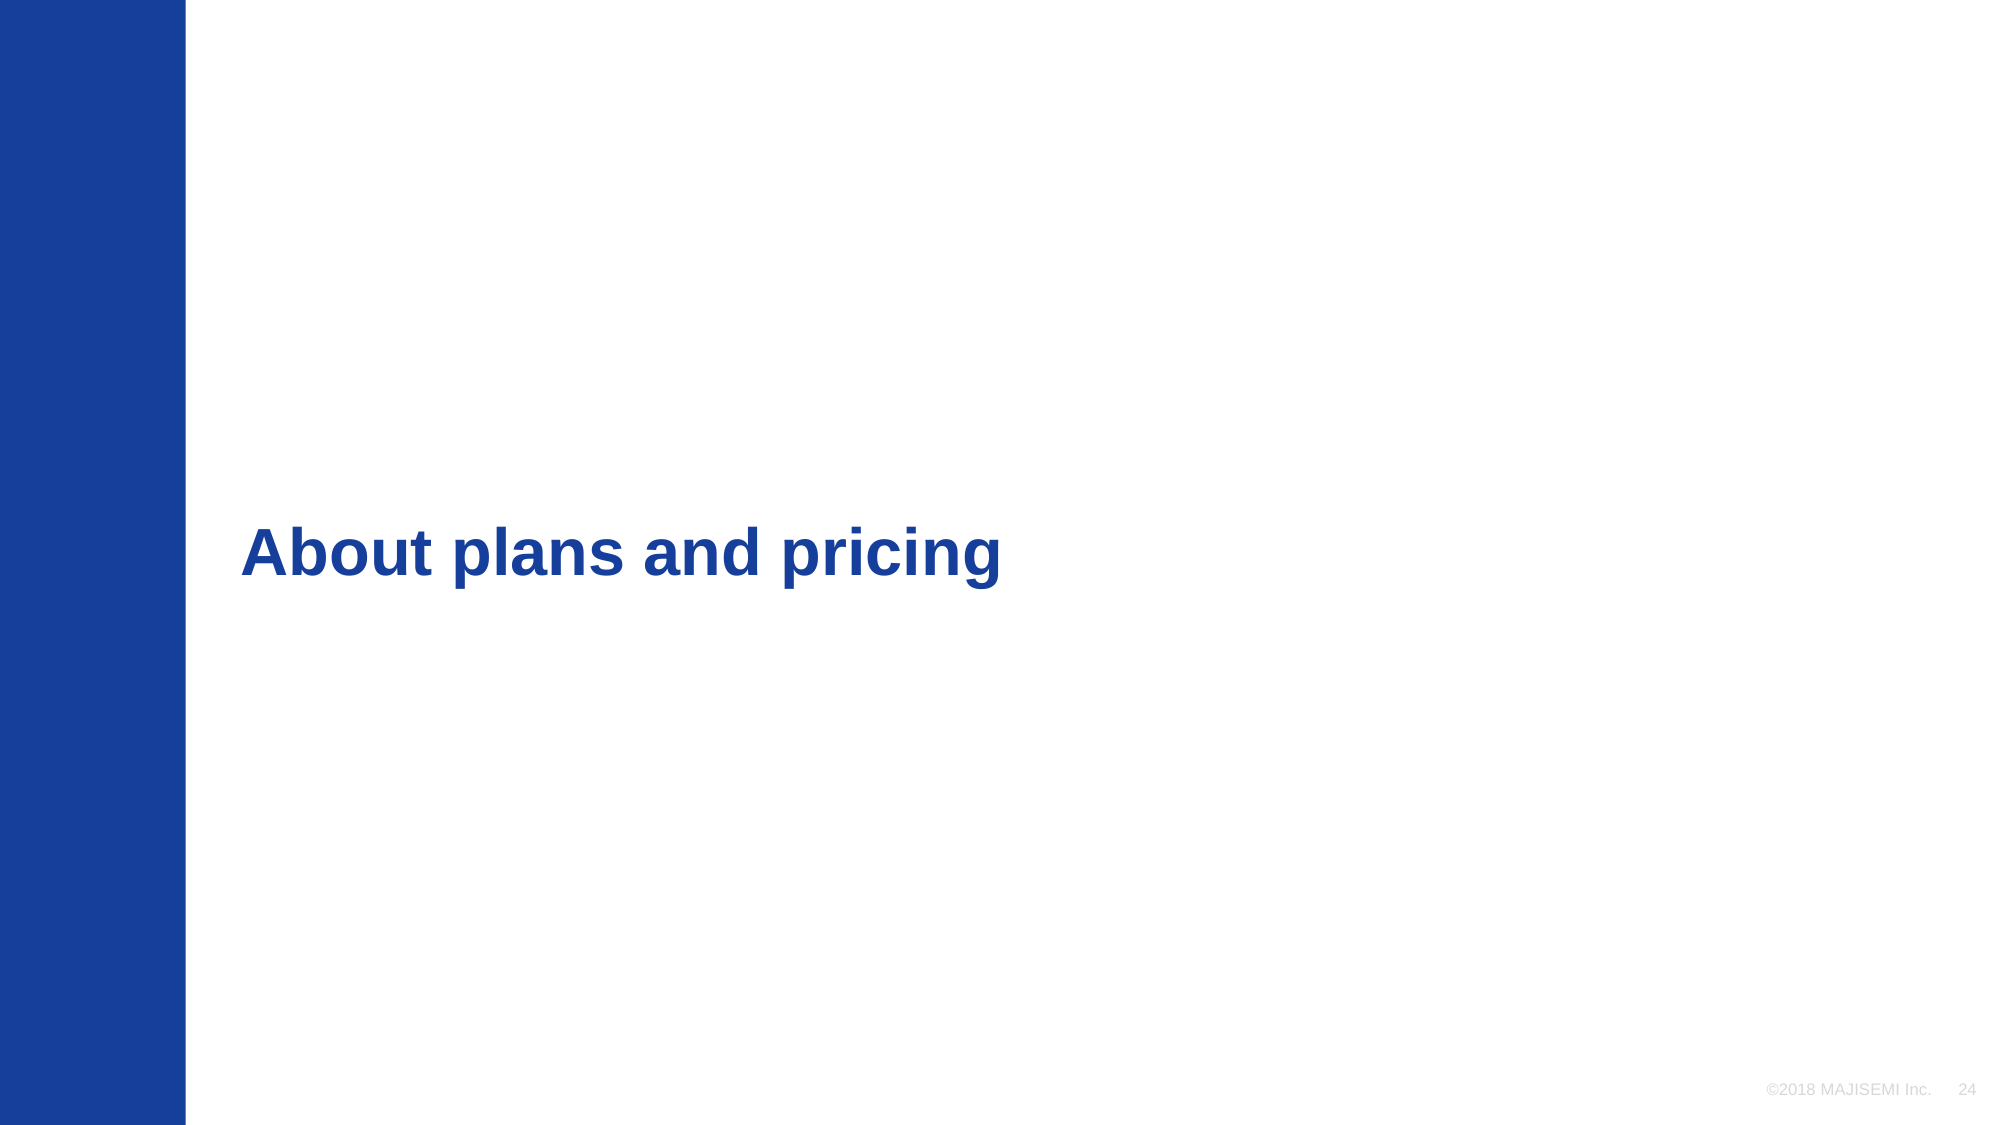

About plans and pricing
©2018 MAJISEMI Inc.
24